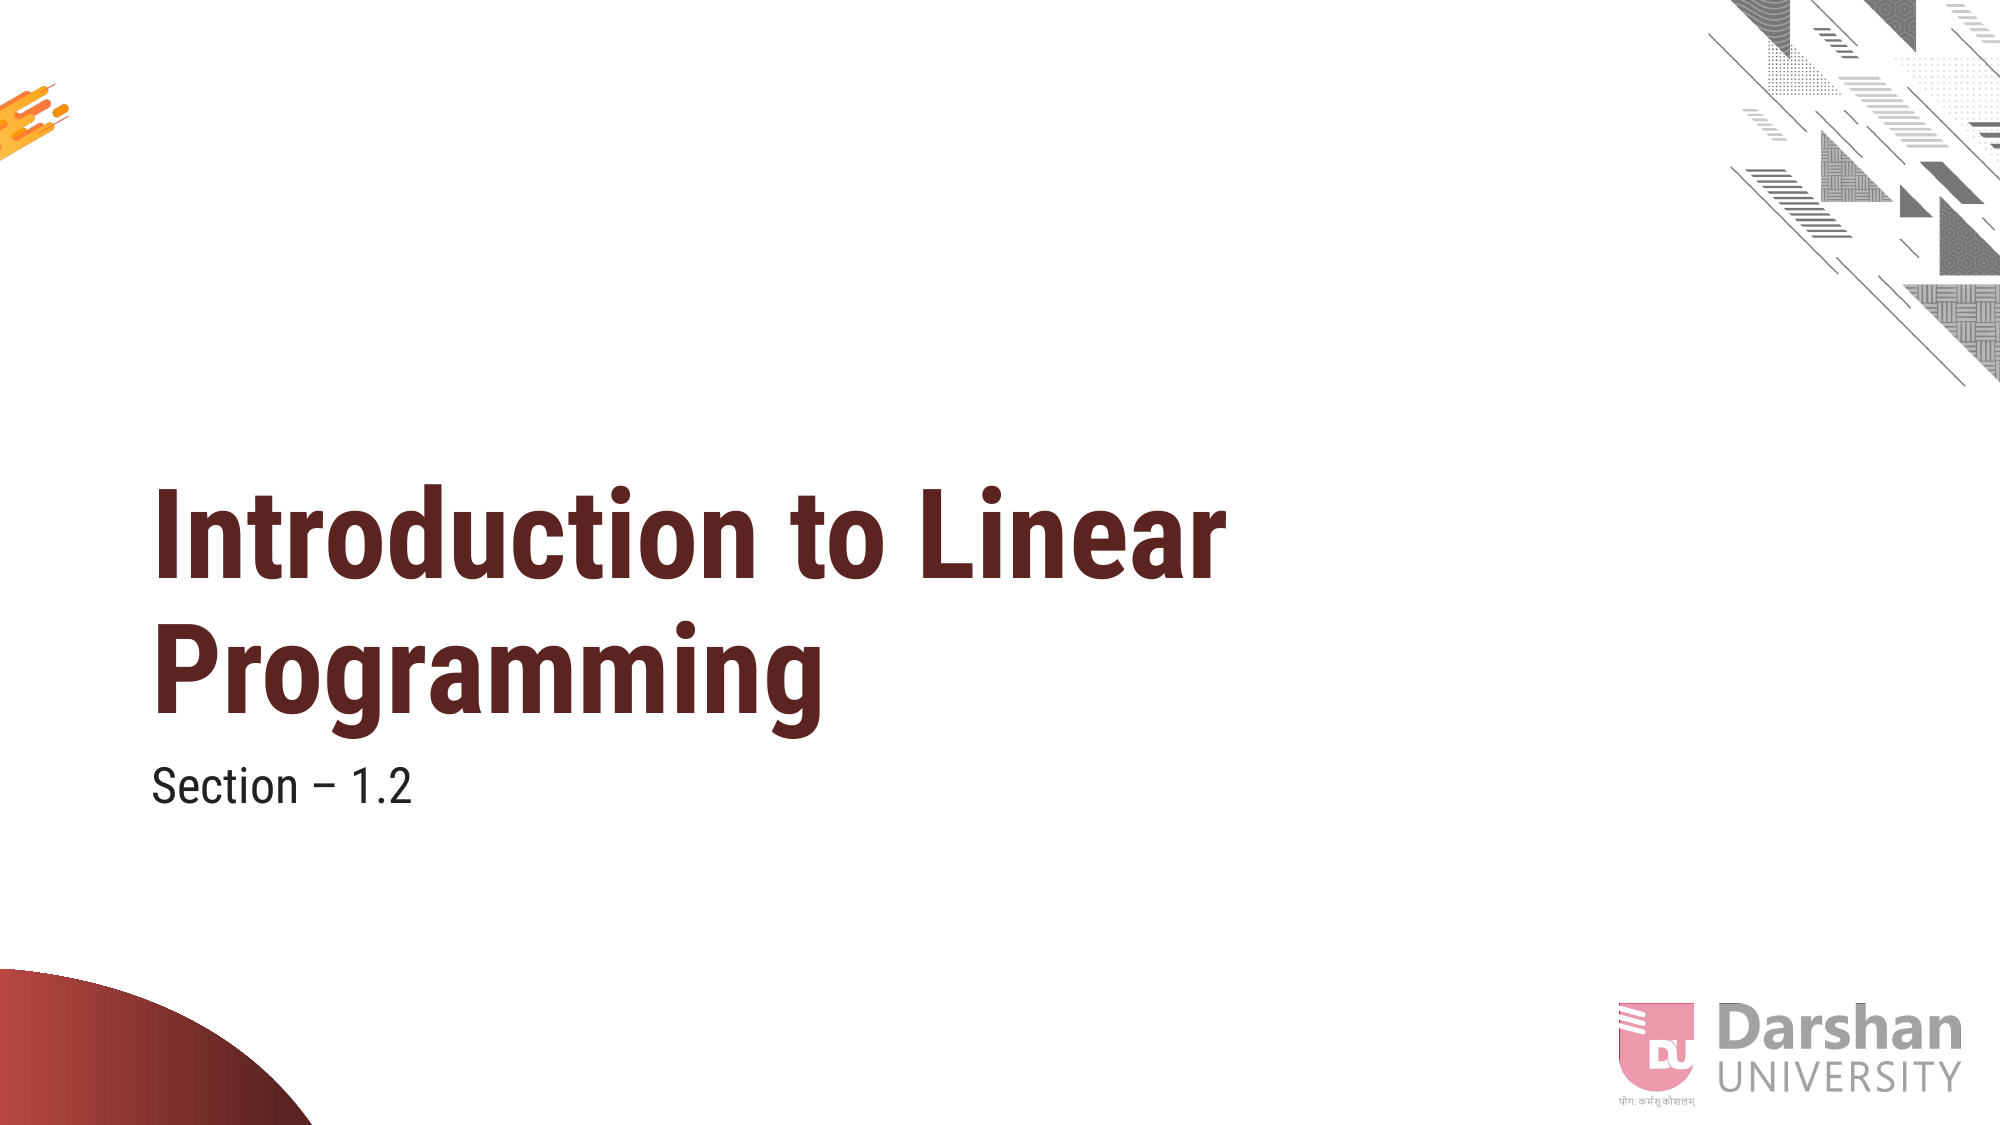

# Introduction to Linear Programming
Section – 1.2